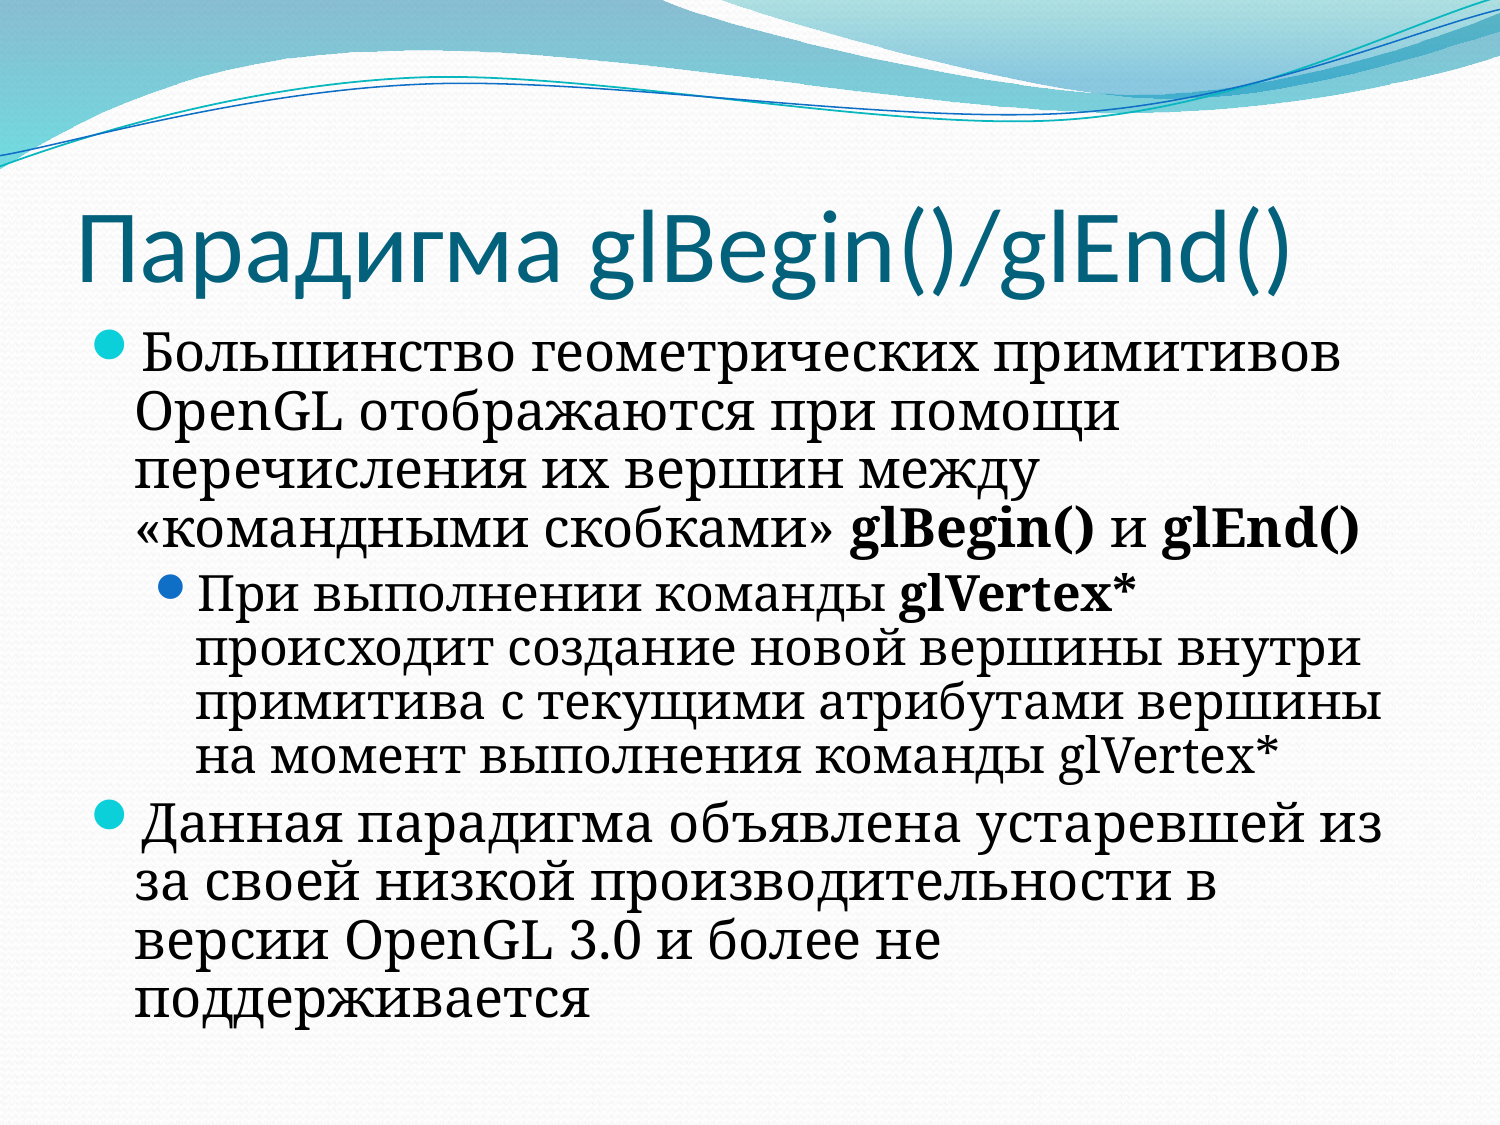

# Парадигма glBegin()/glEnd()
Большинство геометрических примитивов OpenGL отображаются при помощи перечисления их вершин между «командными скобками» glBegin() и glEnd()
При выполнении команды glVertex* происходит создание новой вершины внутри примитива с текущими атрибутами вершины на момент выполнения команды glVertex*
Данная парадигма объявлена устаревшей из за своей низкой производительности в версии OpenGL 3.0 и более не поддерживается